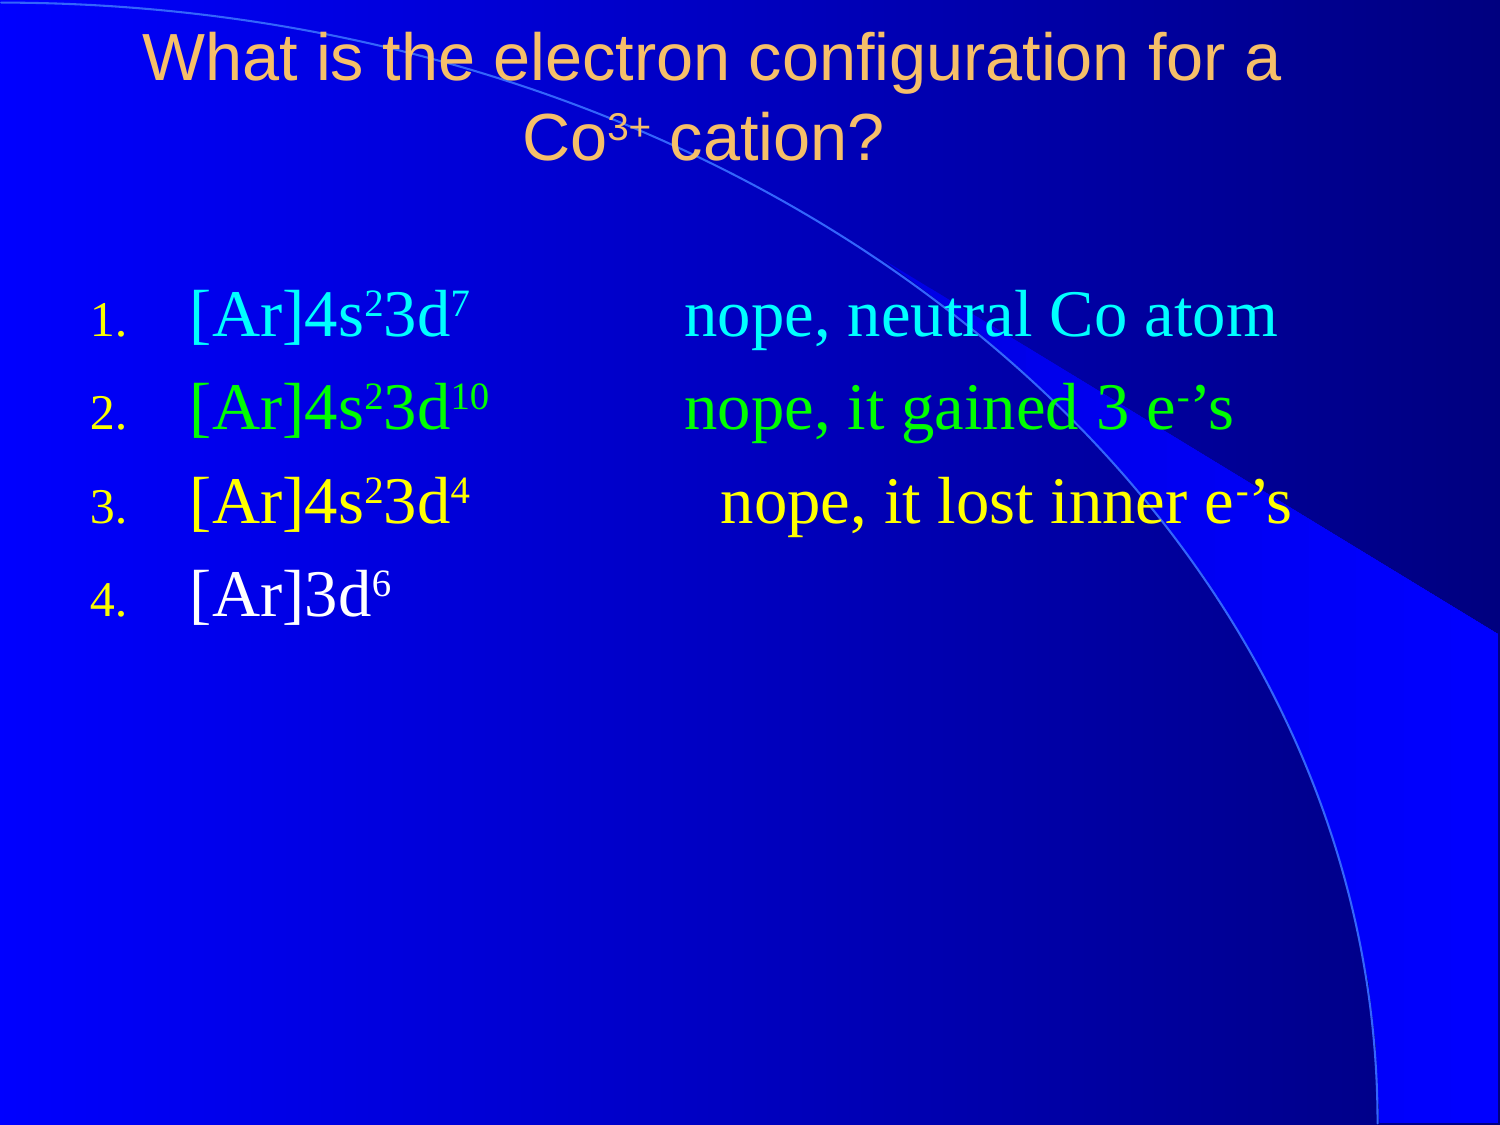

What is the electron configuration for a Co3+ cation?
[Ar]4s23d7                      nope, neutral Co atom
[Ar]4s23d10                    nope, it gained 3 e-’s
[Ar]4s23d4               nope, it lost inner e-’s
[Ar]3d6